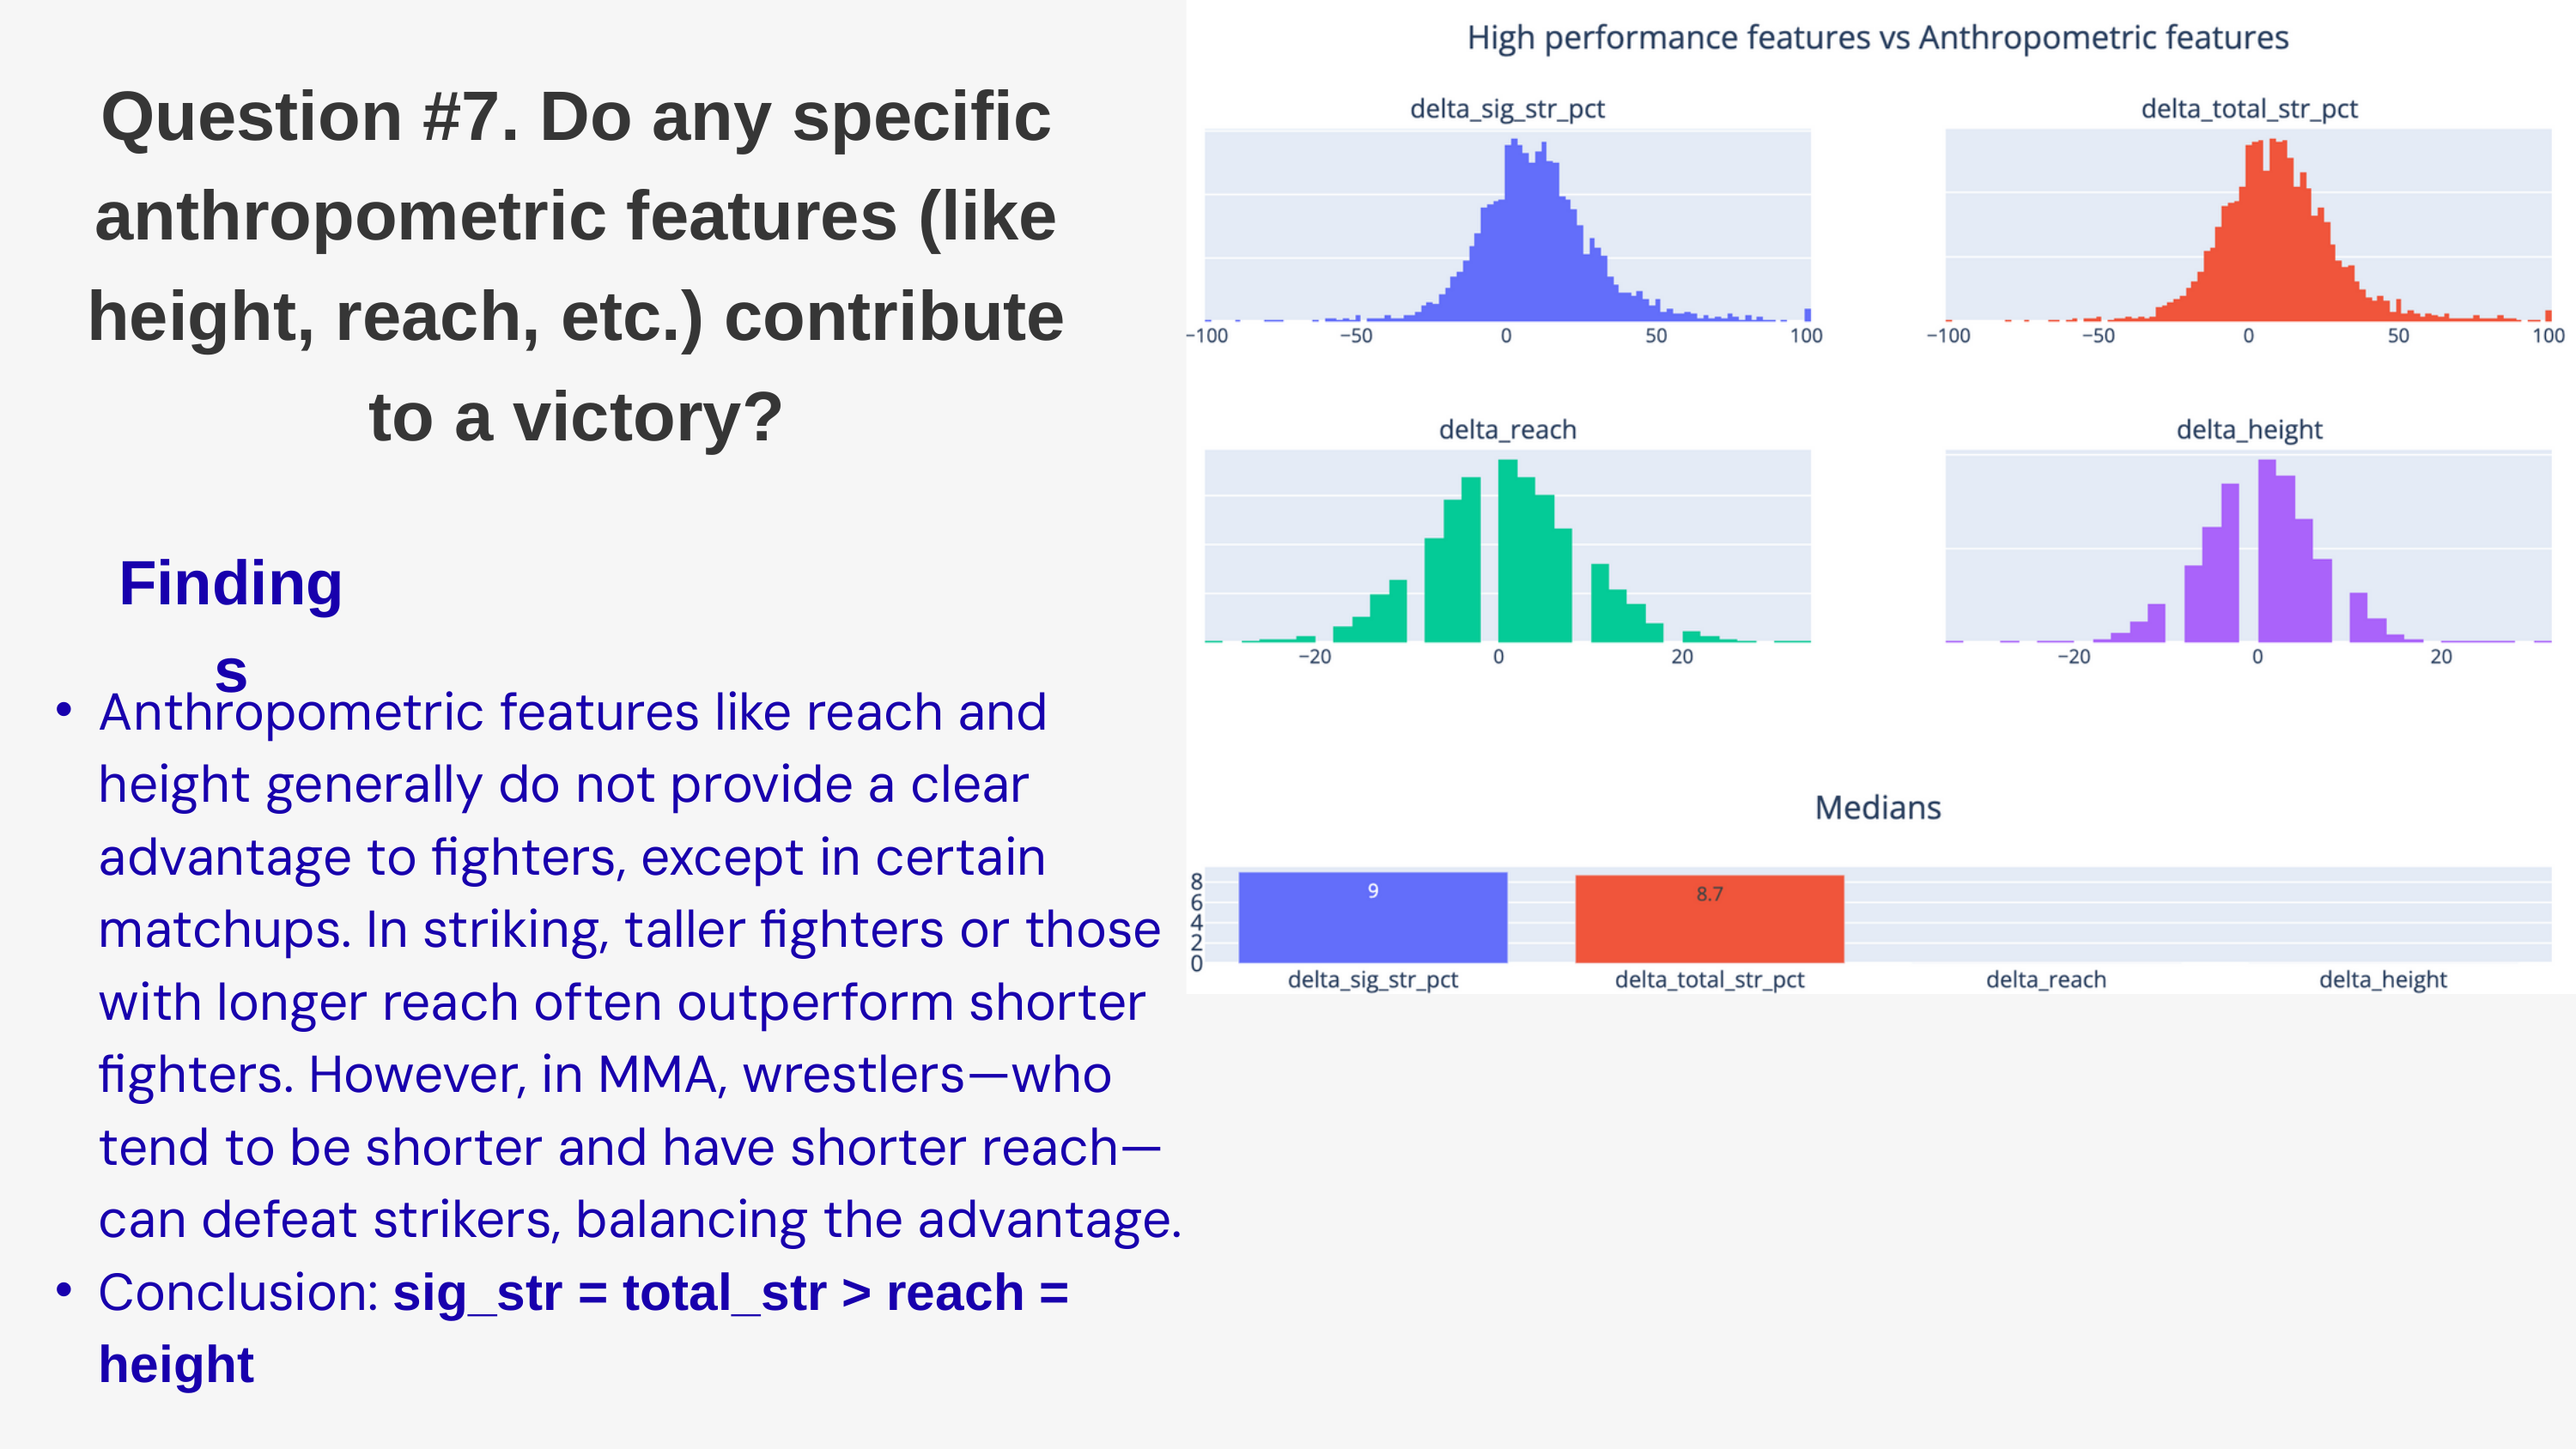

Question #7. Do any specific anthropometric features (like height, reach, etc.) contribute to a victory?
Findings
Anthropometric features like reach and height generally do not provide a clear advantage to fighters, except in certain matchups. In striking, taller fighters or those with longer reach often outperform shorter fighters. However, in MMA, wrestlers—who tend to be shorter and have shorter reach—can defeat strikers, balancing the advantage.
Conclusion: sig_str = total_str > reach = height